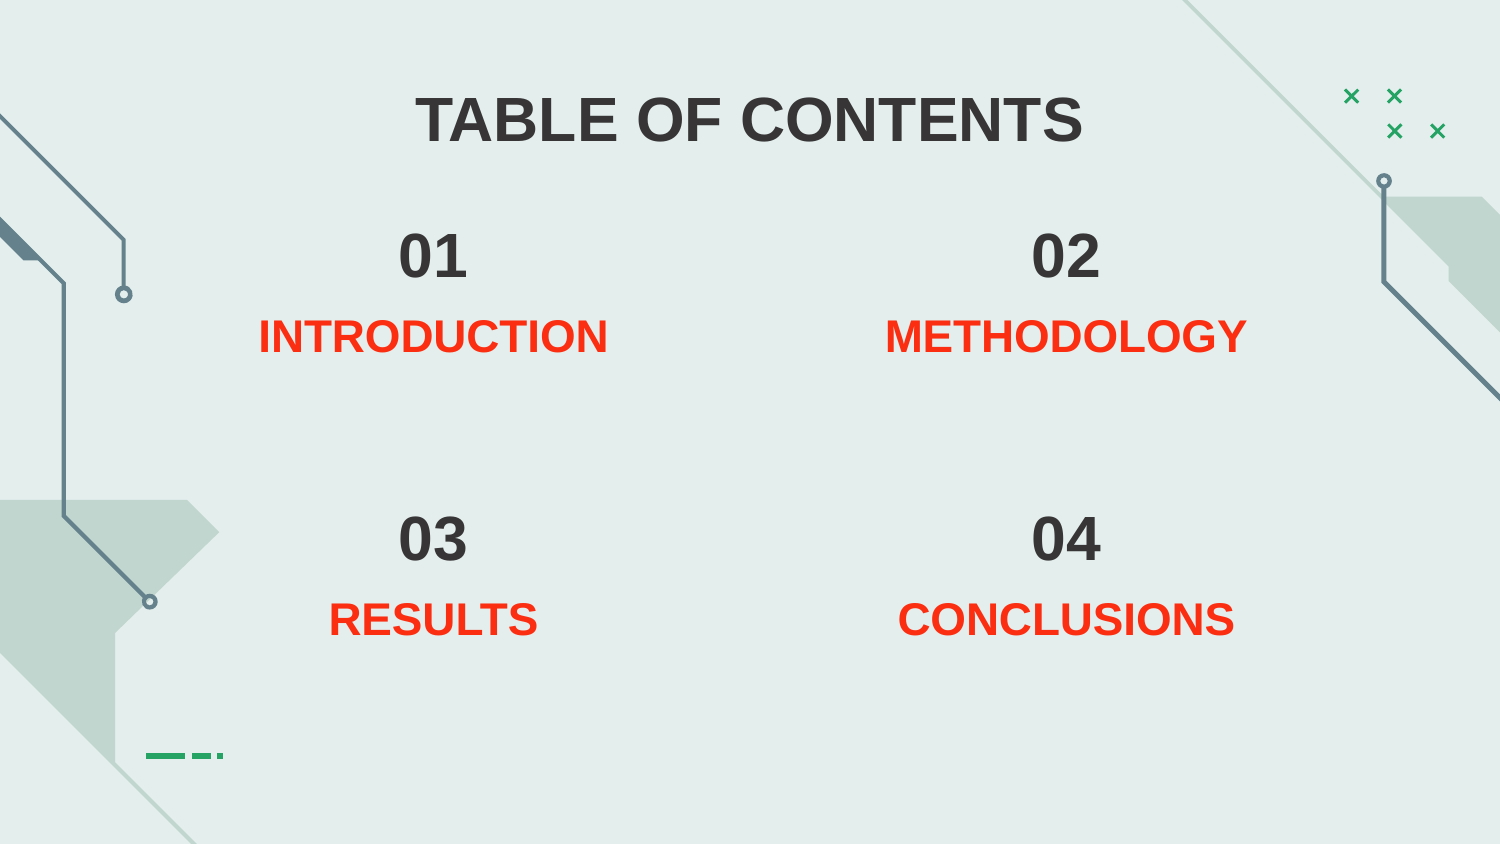

TABLE OF CONTENTS
# 01
02
INTRODUCTION
METHODOLOGY
03
04
RESULTS
CONCLUSIONS